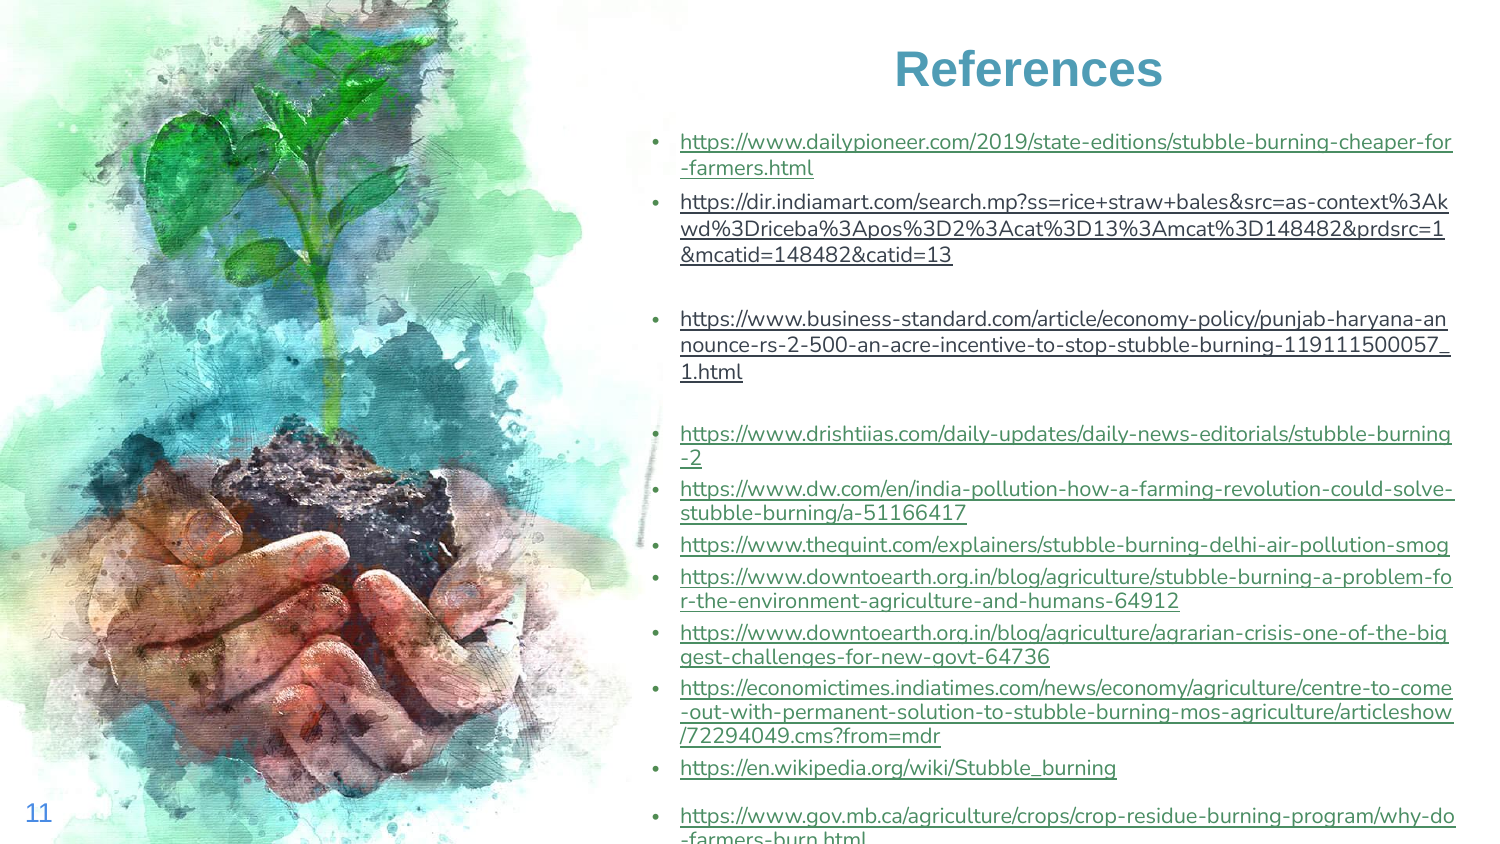

# References
https://www.dailypioneer.com/2019/state-editions/stubble-burning-cheaper-for-farmers.html
https://dir.indiamart.com/search.mp?ss=rice+straw+bales&src=as-context%3Akwd%3Driceba%3Apos%3D2%3Acat%3D13%3Amcat%3D148482&prdsrc=1&mcatid=148482&catid=13
https://www.business-standard.com/article/economy-policy/punjab-haryana-announce-rs-2-500-an-acre-incentive-to-stop-stubble-burning-119111500057_1.html
https://www.drishtiias.com/daily-updates/daily-news-editorials/stubble-burning-2
https://www.dw.com/en/india-pollution-how-a-farming-revolution-could-solve-stubble-burning/a-51166417
https://www.thequint.com/explainers/stubble-burning-delhi-air-pollution-smog
https://www.downtoearth.org.in/blog/agriculture/stubble-burning-a-problem-for-the-environment-agriculture-and-humans-64912
https://www.downtoearth.org.in/blog/agriculture/agrarian-crisis-one-of-the-biggest-challenges-for-new-govt-64736
https://economictimes.indiatimes.com/news/economy/agriculture/centre-to-come-out-with-permanent-solution-to-stubble-burning-mos-agriculture/articleshow/72294049.cms?from=mdr
https://en.wikipedia.org/wiki/Stubble_burning
https://www.gov.mb.ca/agriculture/crops/crop-residue-burning-program/why-do-farmers-burn.html

11